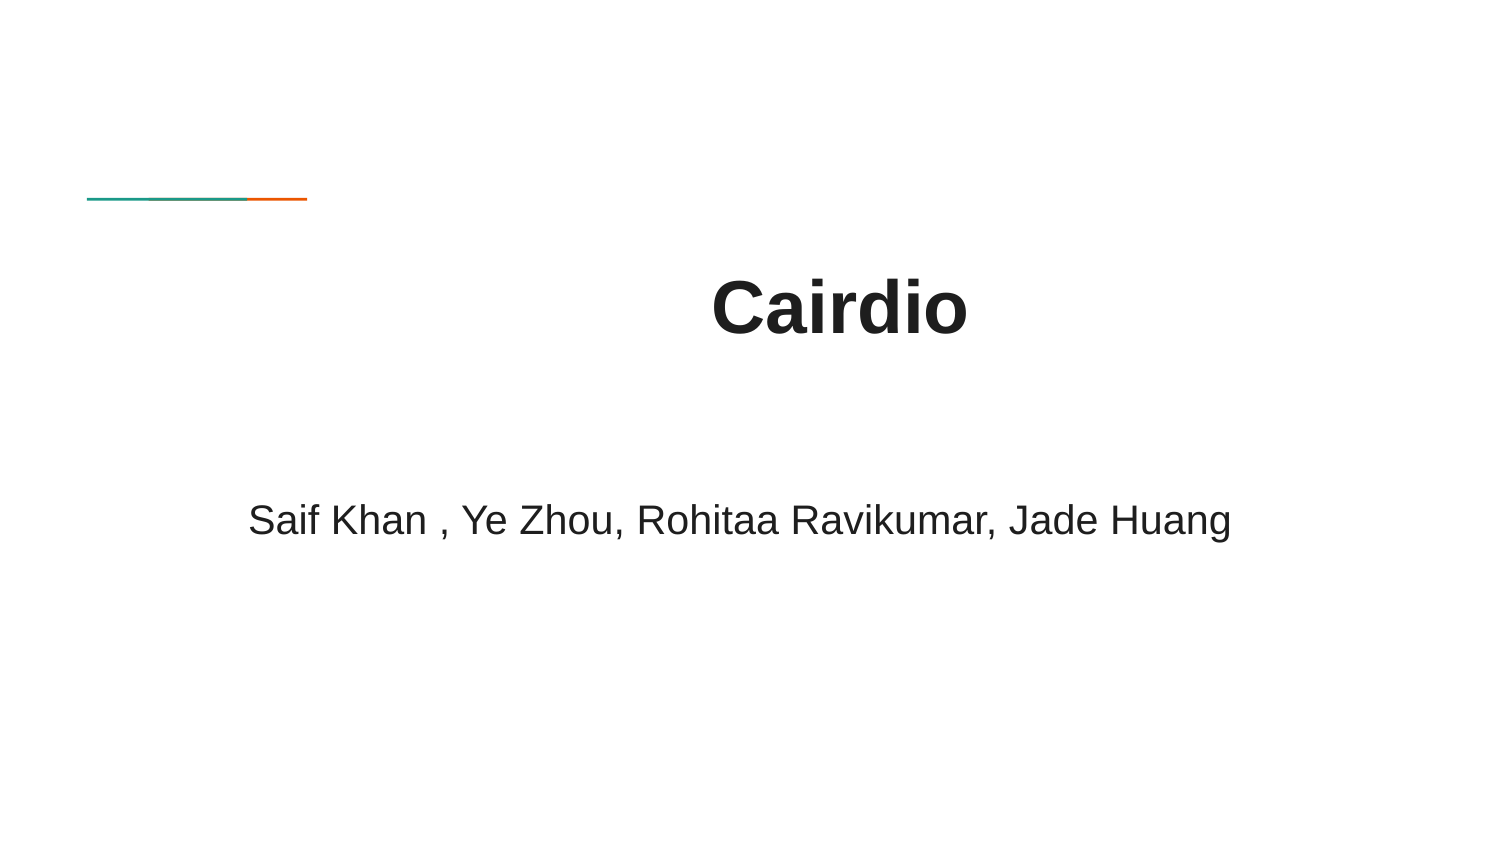

# Cairdio
Saif Khan , Ye Zhou, Rohitaa Ravikumar, Jade Huang